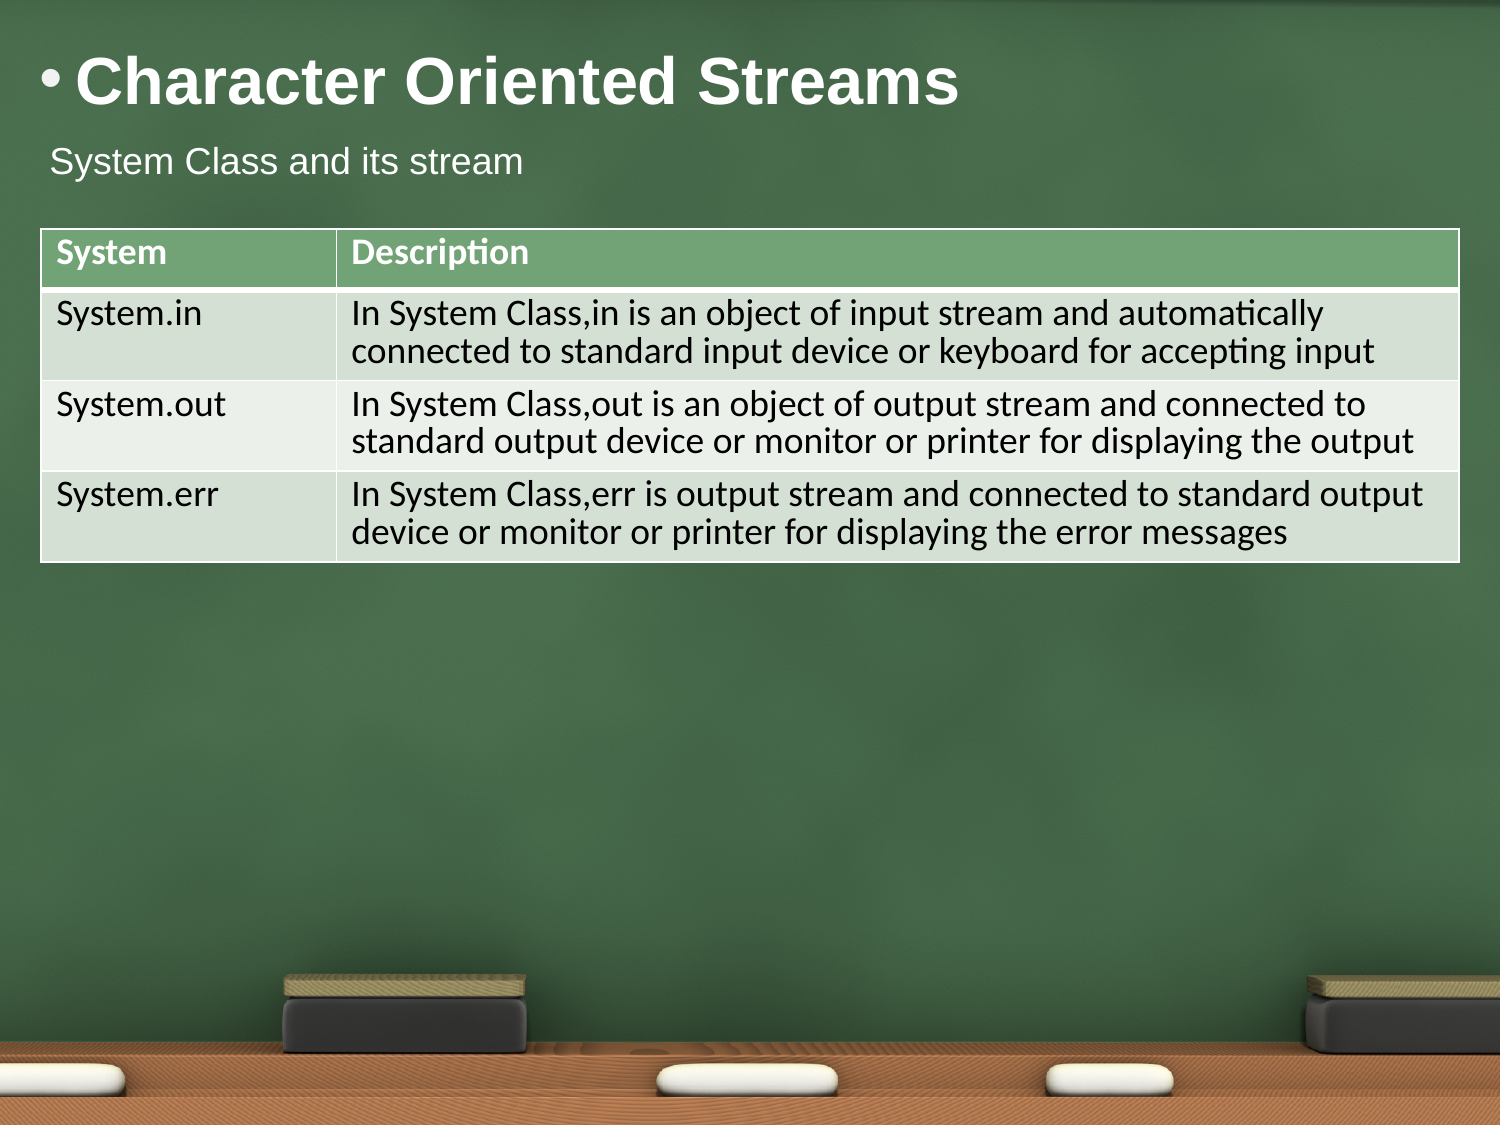

# Character Oriented Streams
System Class and its stream

| System | Description |
| --- | --- |
| System.in | In System Class,in is an object of input stream and automatically connected to standard input device or keyboard for accepting input |
| System.out | In System Class,out is an object of output stream and connected to standard output device or monitor or printer for displaying the output |
| System.err | In System Class,err is output stream and connected to standard output device or monitor or printer for displaying the error messages |